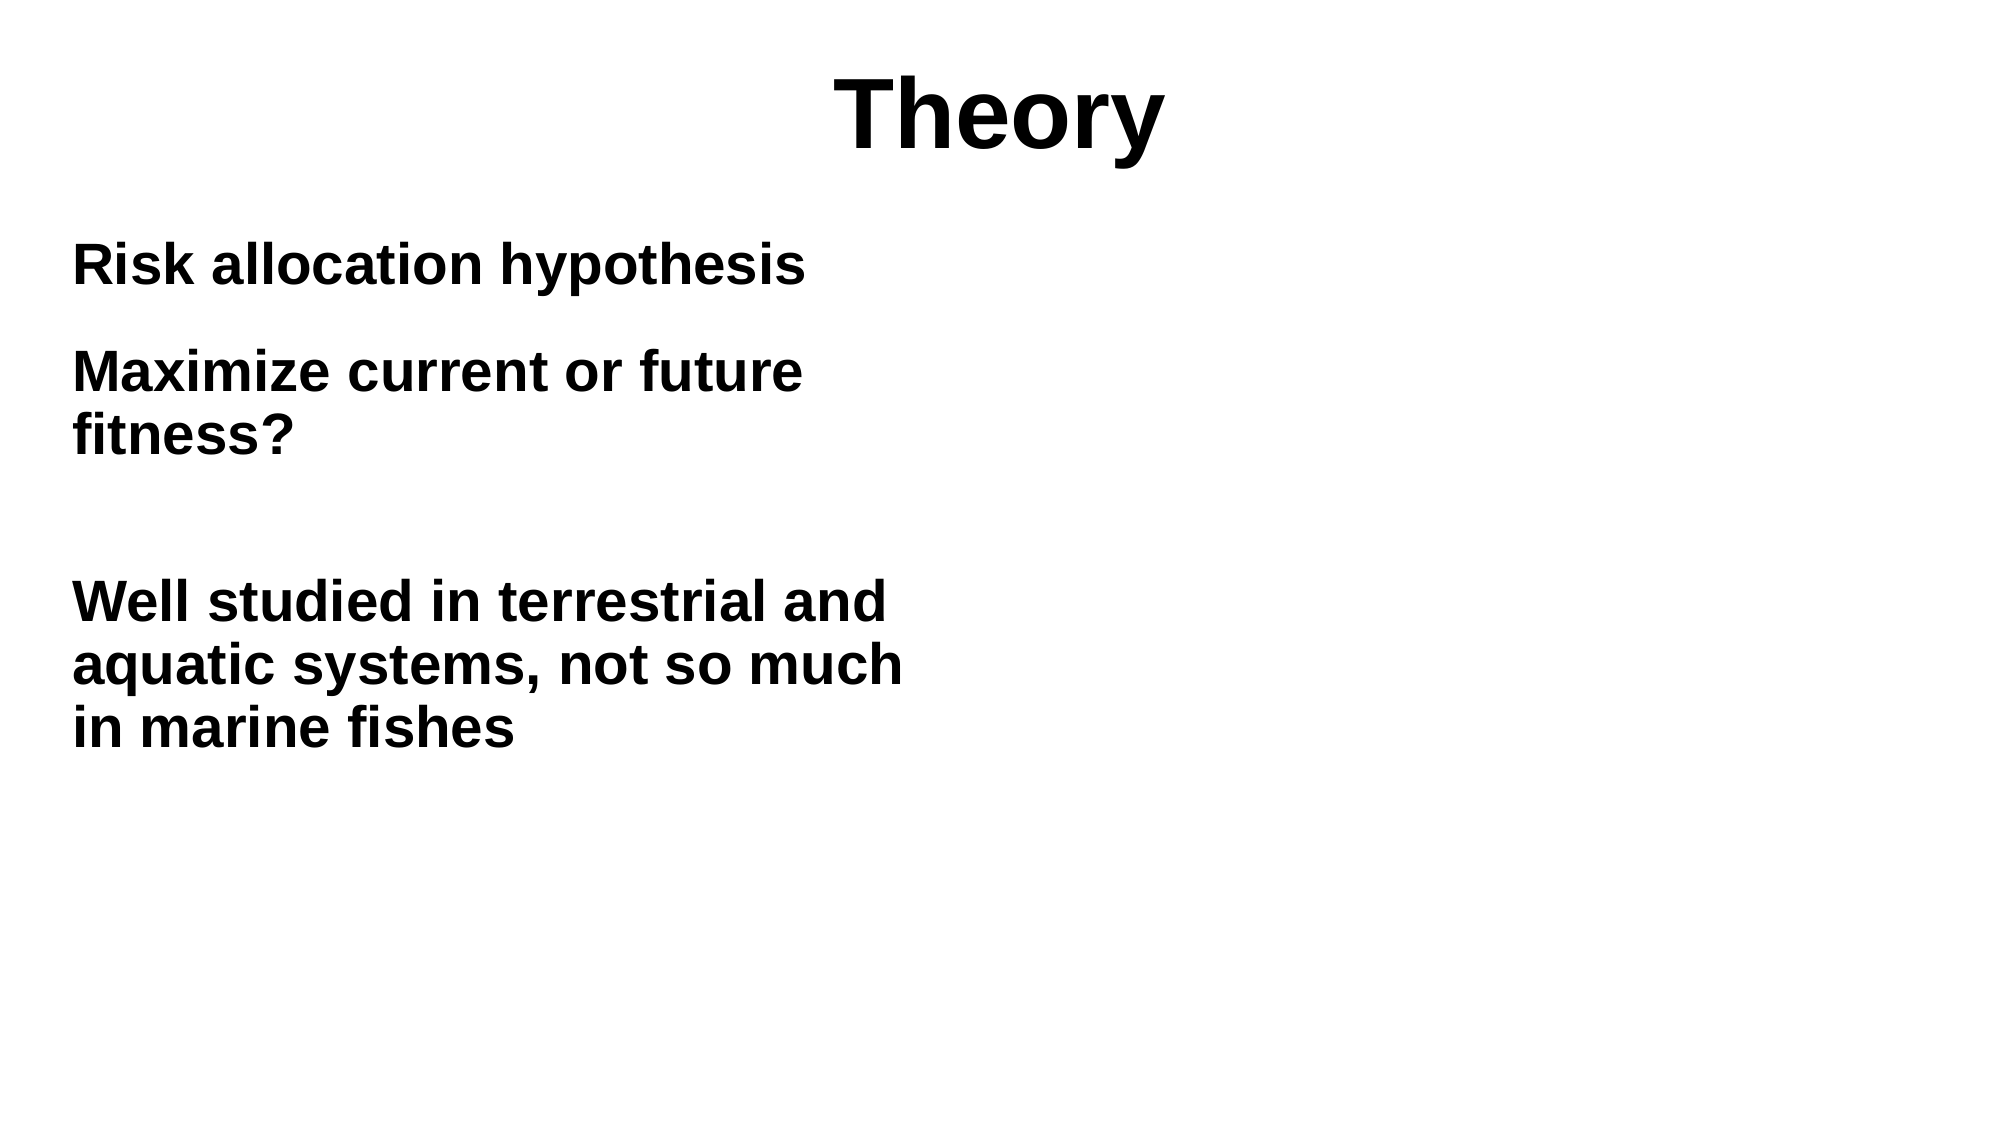

Theory
Risk allocation hypothesis

Maximize current or future fitness?

Well studied in terrestrial and aquatic systems, not so much in marine fishes